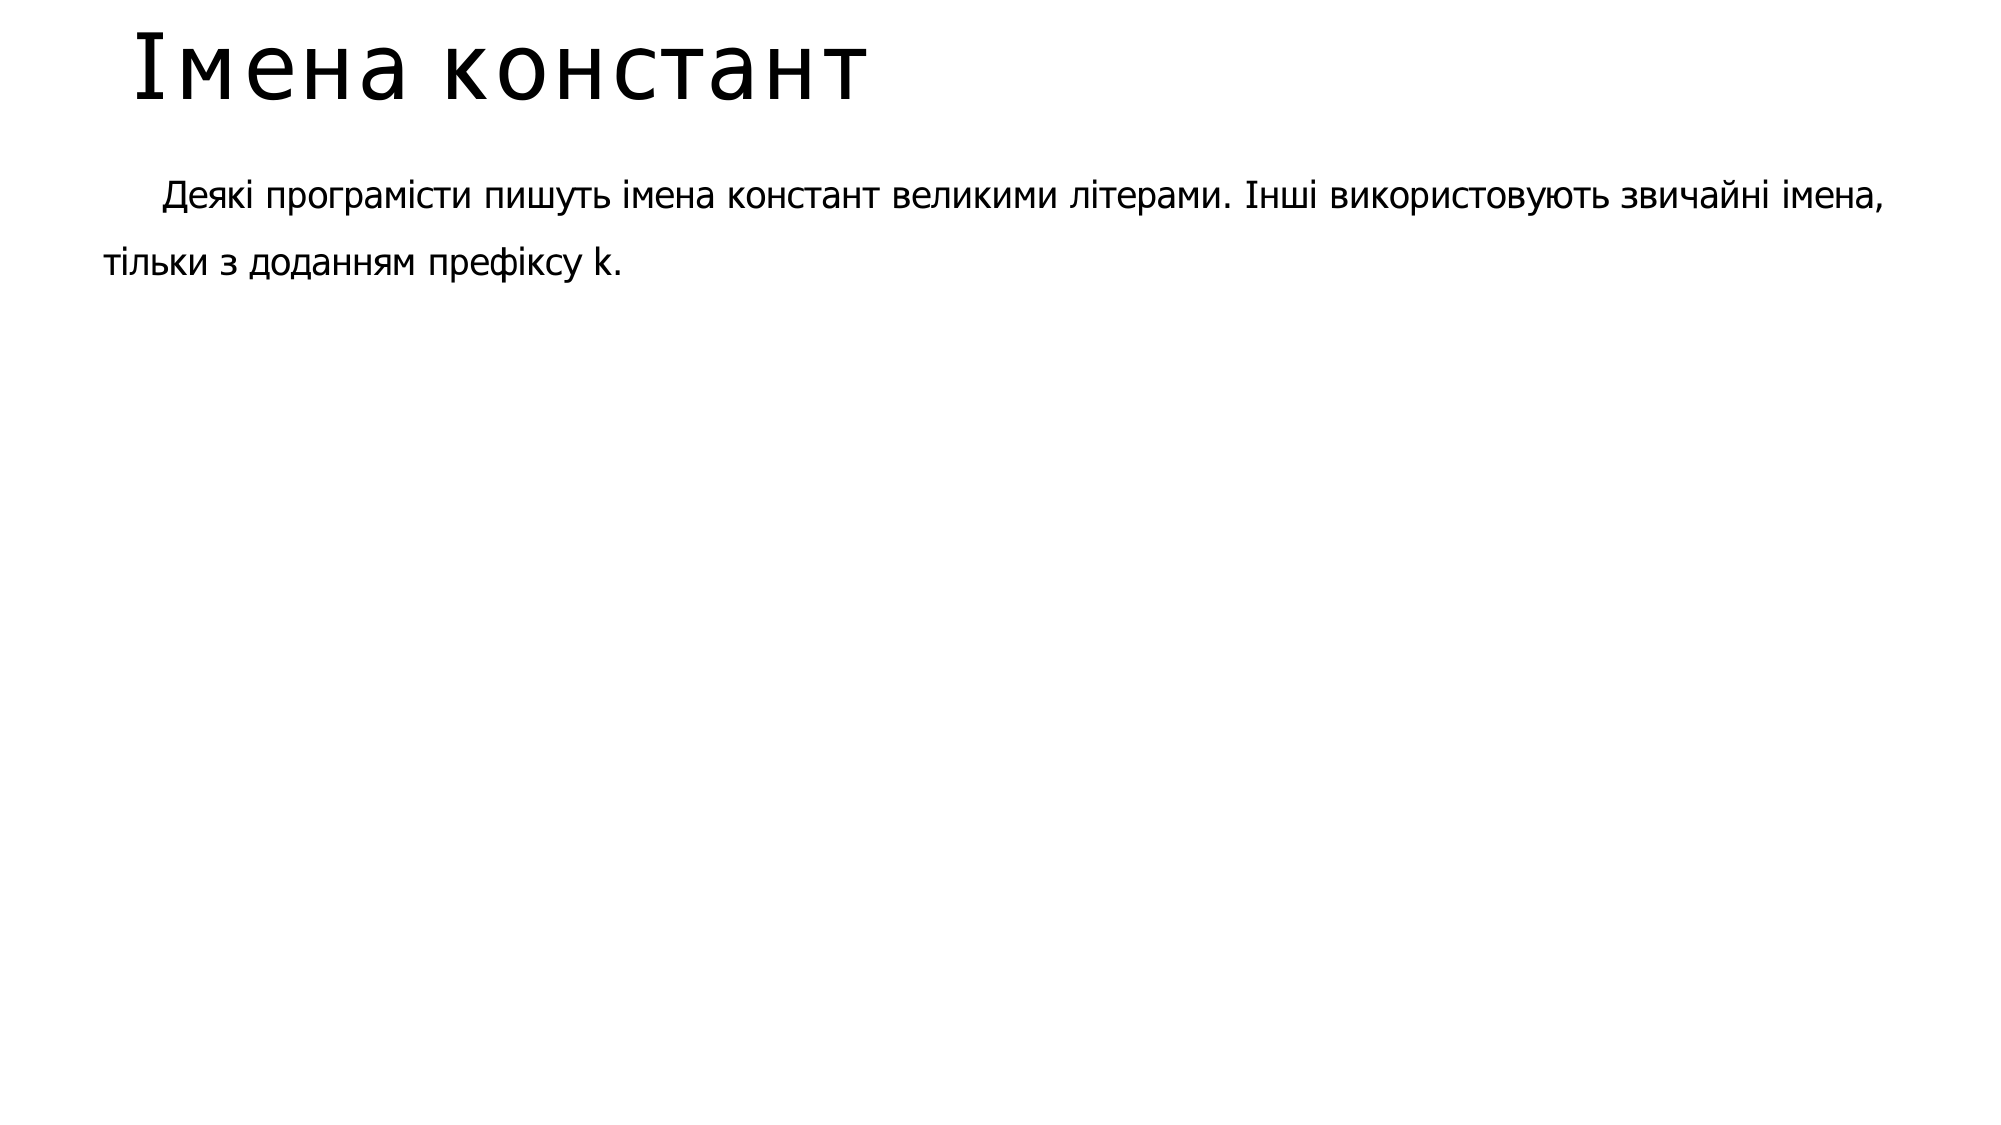

# Імена констант
Деякі програмісти пишуть імена констант великими літерами. Інші використовують звичайні імена, тільки з доданням префіксу k.